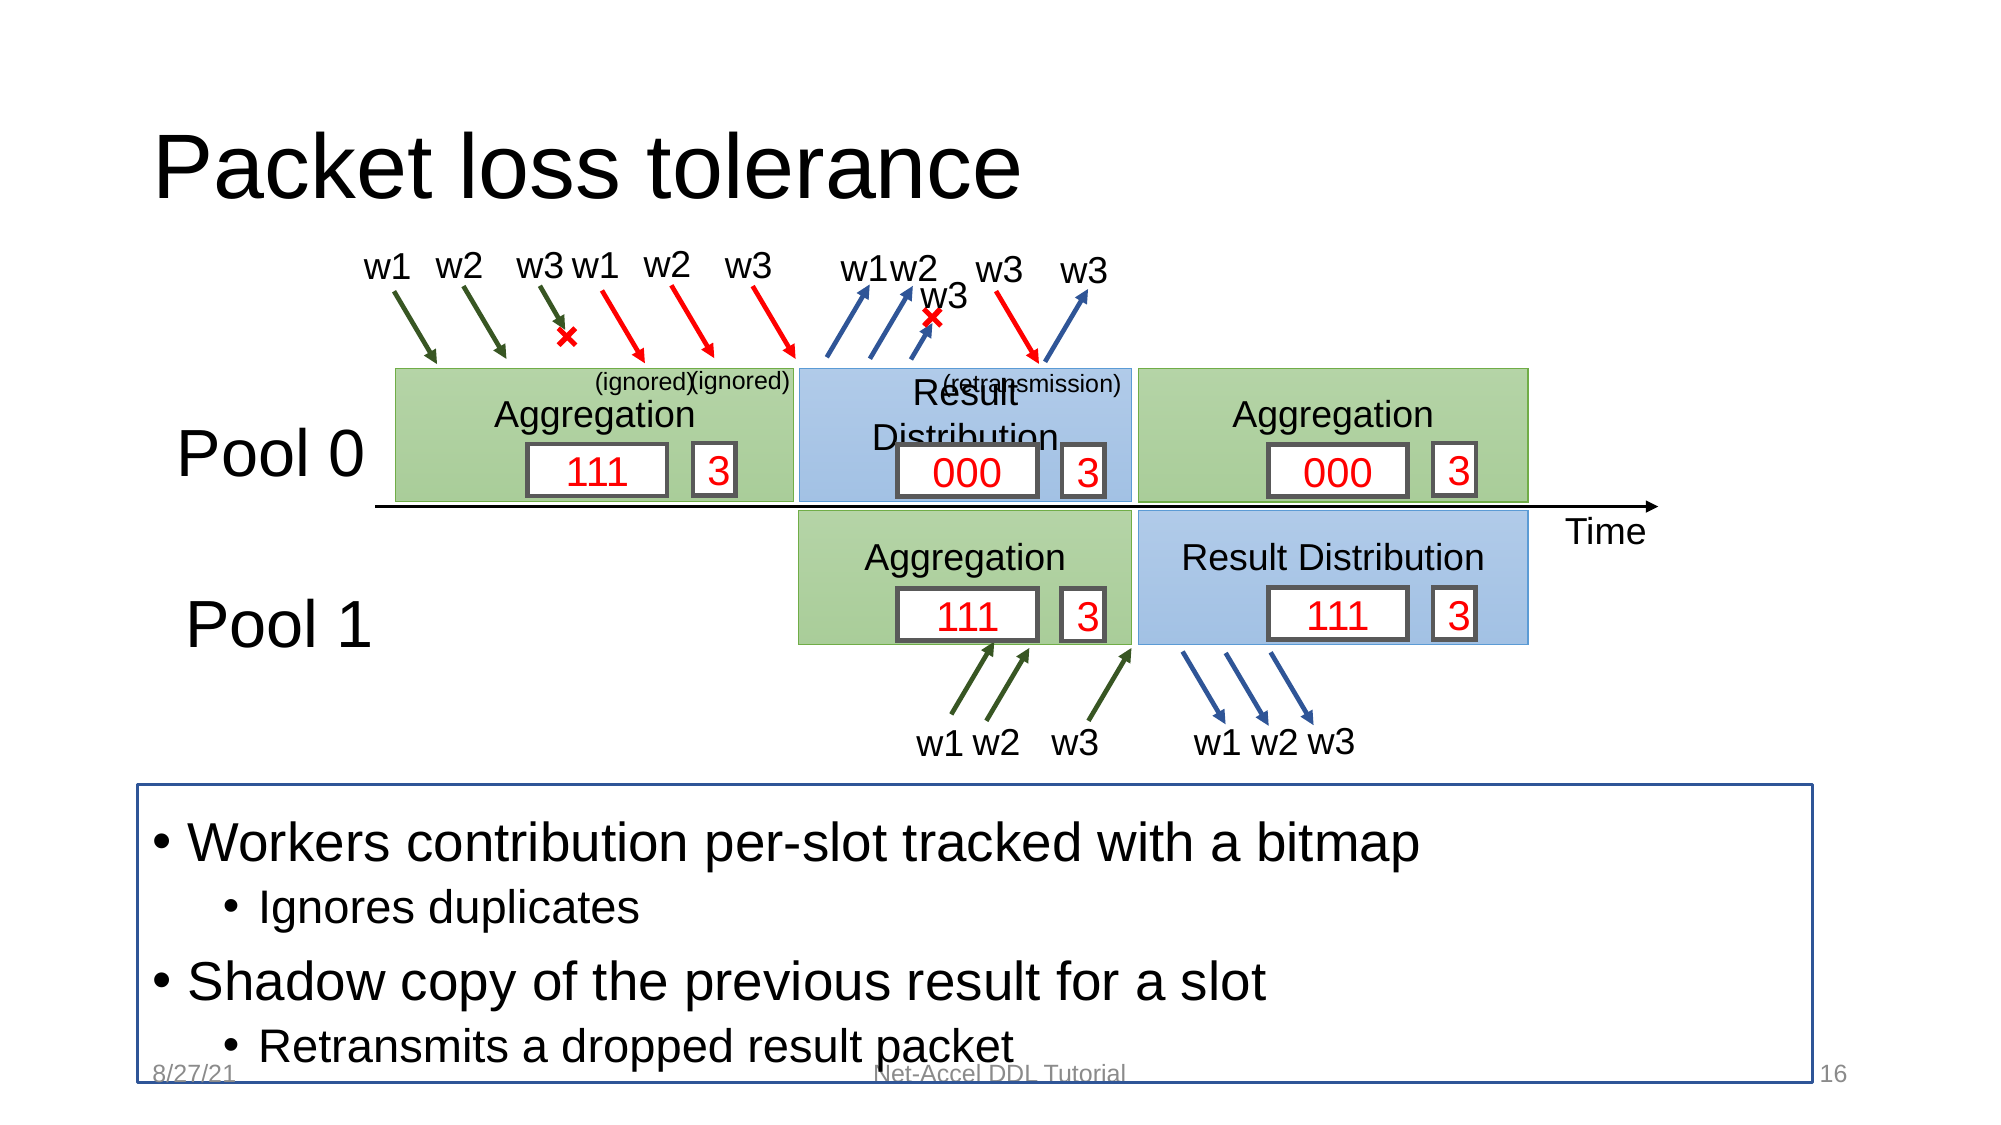

# Packet loss tolerance
w2
w3
 w1
w2
w3
 w1
w2
 w1
w3
w3
w3

(ignored)
(ignored)
(retransmission)
Result Distribution

Aggregation
Aggregation

Pool 0
1
2
3
3

000
100
110
111
3
000
011
000
111
001
Time
Aggregation
Result Distribution
Pool 1
111
3
000
100
110
111
0
1
3
2
w3
w2
w2
w3
 w1
 w1
Workers contribution per-slot tracked with a bitmap
Ignores duplicates
Shadow copy of the previous result for a slot
Retransmits a dropped result packet

8/27/21
Net-Accel DDL Tutorial
16